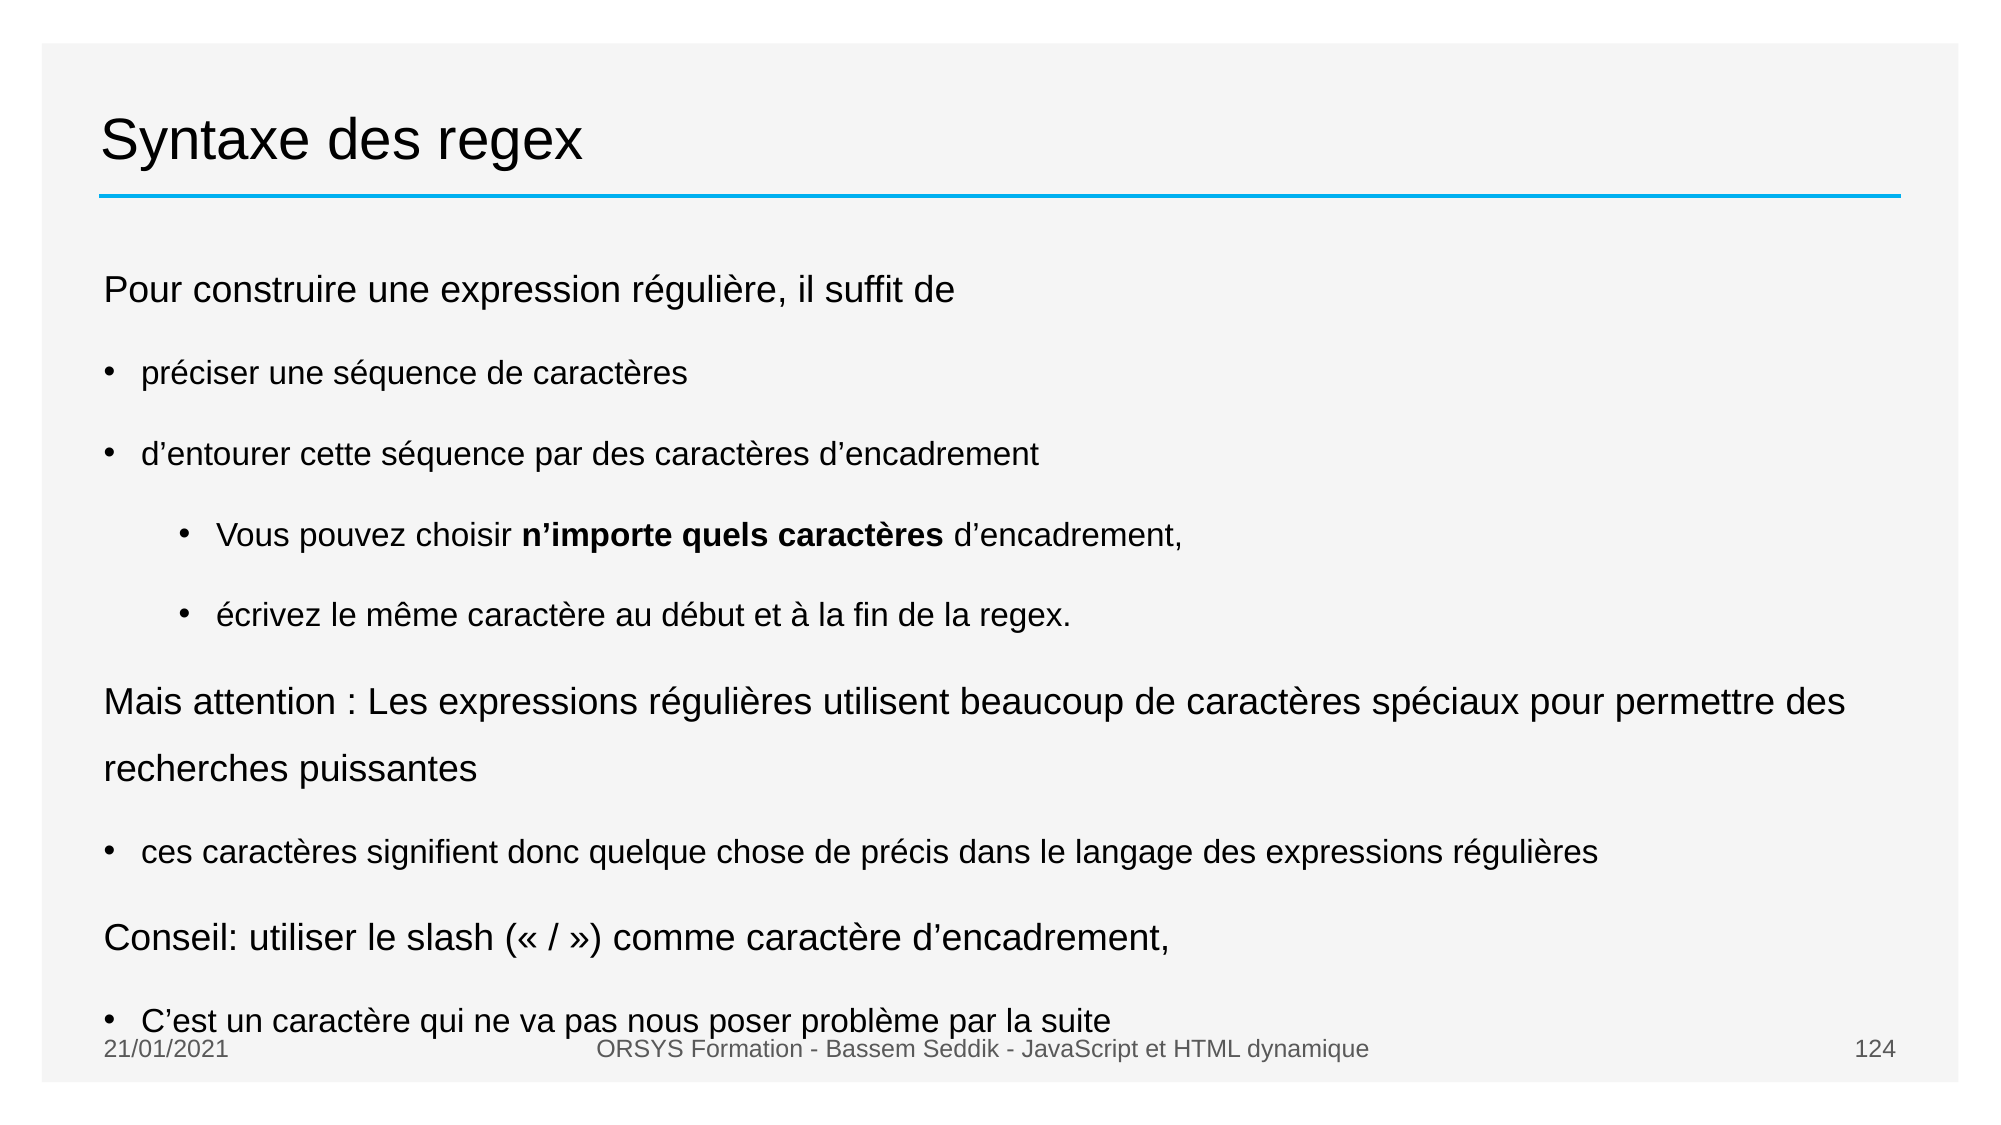

# Syntaxe des regex
Pour construire une expression régulière, il suffit de
préciser une séquence de caractères
d’entourer cette séquence par des caractères d’encadrement
Vous pouvez choisir n’importe quels caractères d’encadrement,
écrivez le même caractère au début et à la fin de la regex.
Mais attention : Les expressions régulières utilisent beaucoup de caractères spéciaux pour permettre des recherches puissantes
ces caractères signifient donc quelque chose de précis dans le langage des expressions régulières
Conseil: utiliser le slash (« / ») comme caractère d’encadrement,
C’est un caractère qui ne va pas nous poser problème par la suite

21/01/2021
ORSYS Formation - Bassem Seddik - JavaScript et HTML dynamique
124